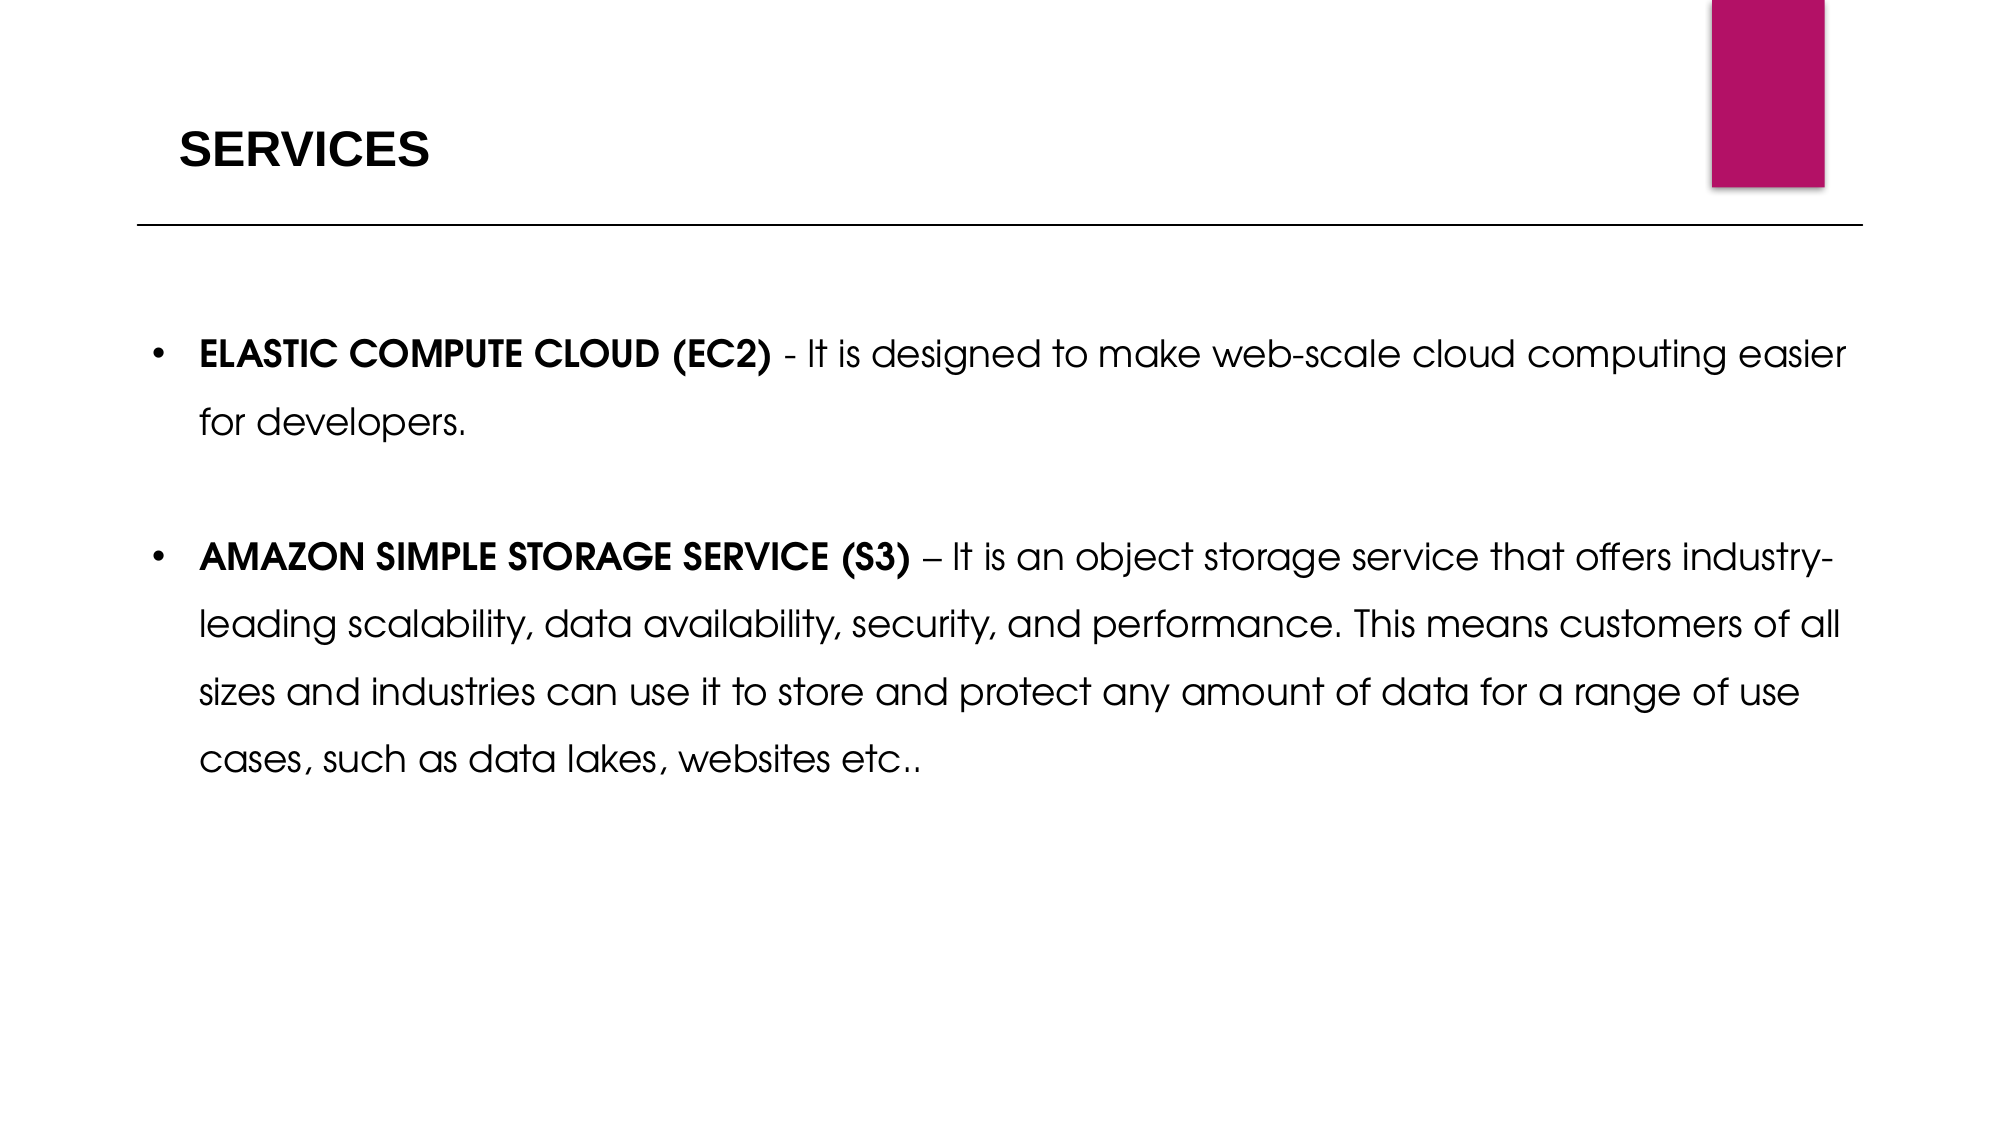

SERVICES
ELASTIC COMPUTE CLOUD (EC2) - It is designed to make web-scale cloud computing easier for developers.

AMAZON SIMPLE STORAGE SERVICE (S3) – It is an object storage service that offers industry-leading scalability, data availability, security, and performance. This means customers of all sizes and industries can use it to store and protect any amount of data for a range of use cases, such as data lakes, websites etc..